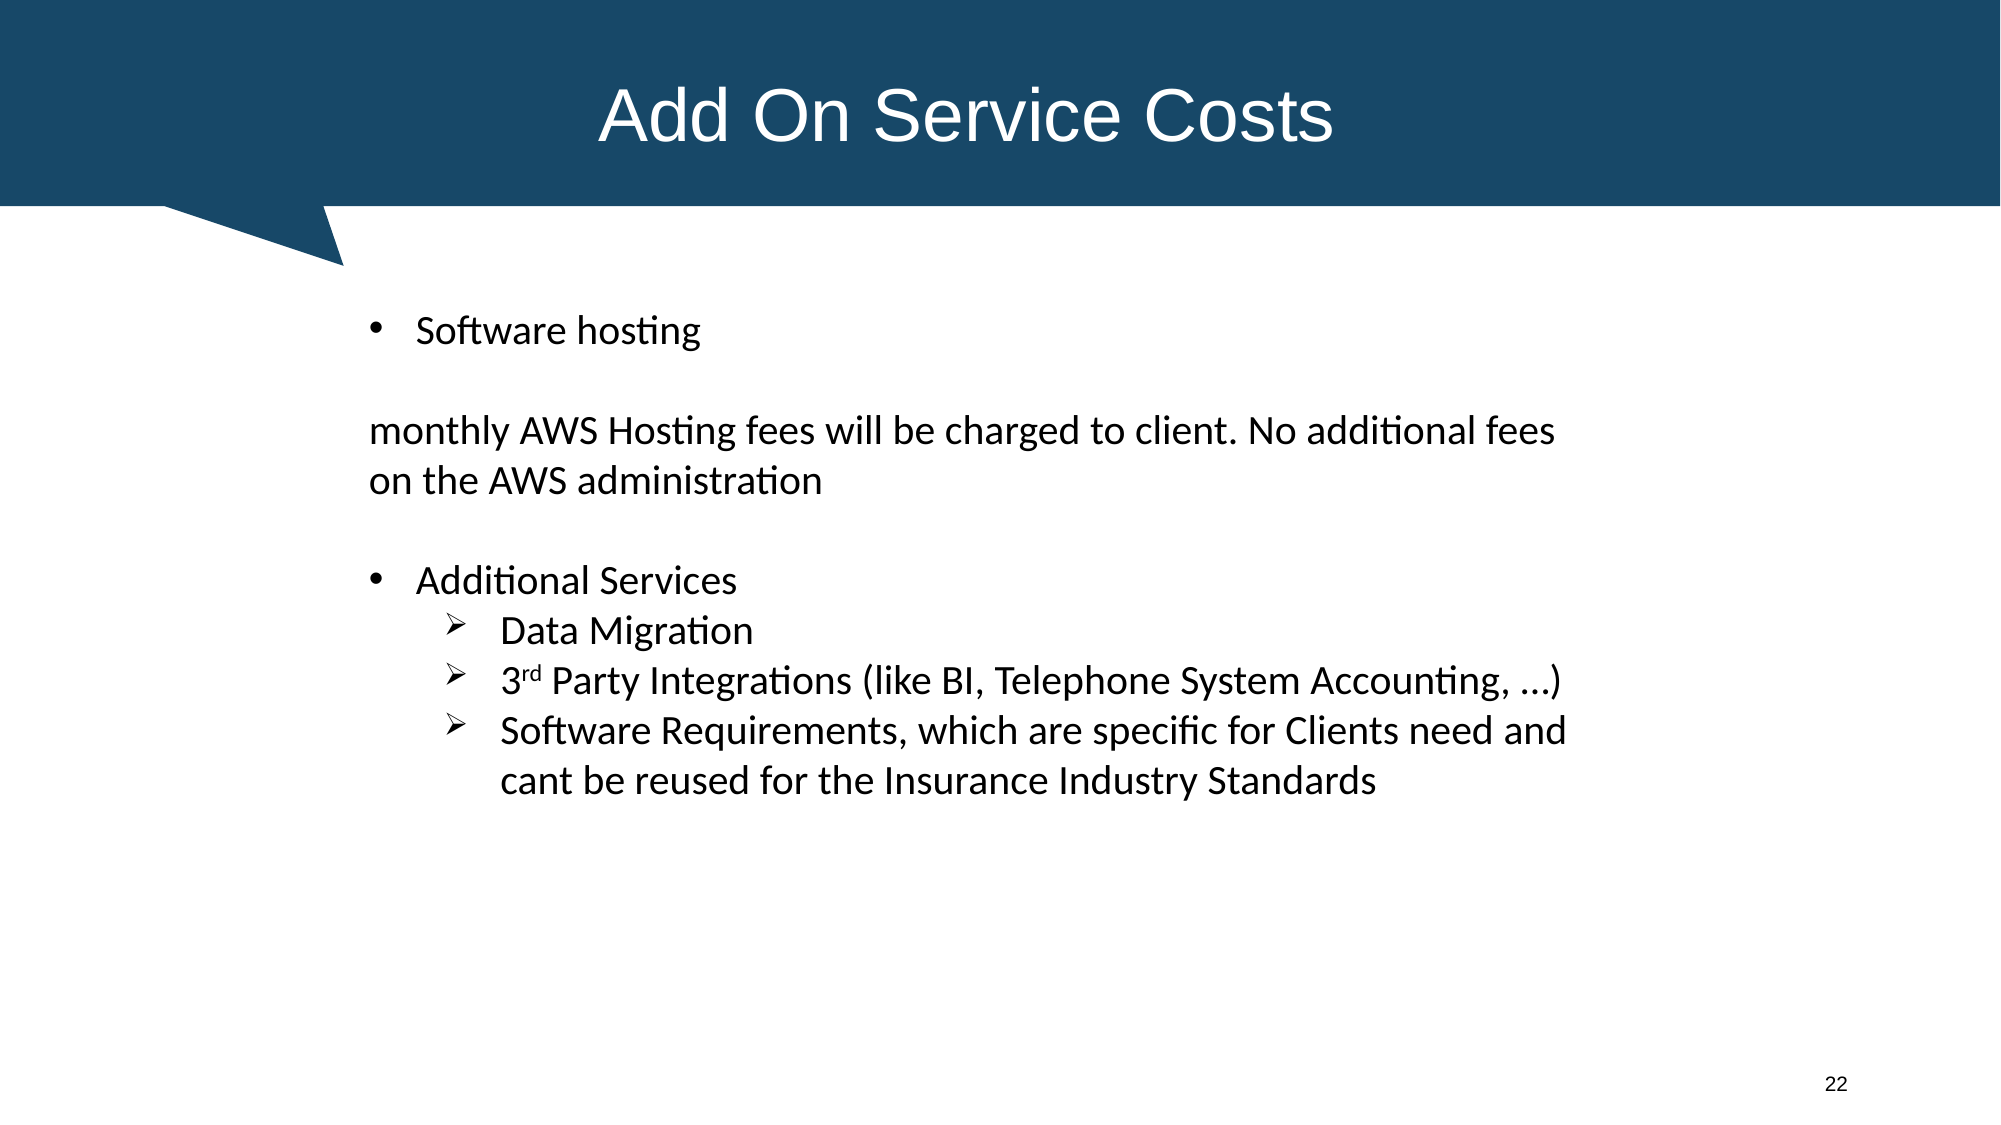

Add On Service Costs
Software hosting

monthly AWS Hosting fees will be charged to client. No additional fees on the AWS administration

Additional Services
Data Migration
3rd Party Integrations (like BI, Telephone System Accounting, …)
Software Requirements, which are specific for Clients need and cant be reused for the Insurance Industry Standards
22